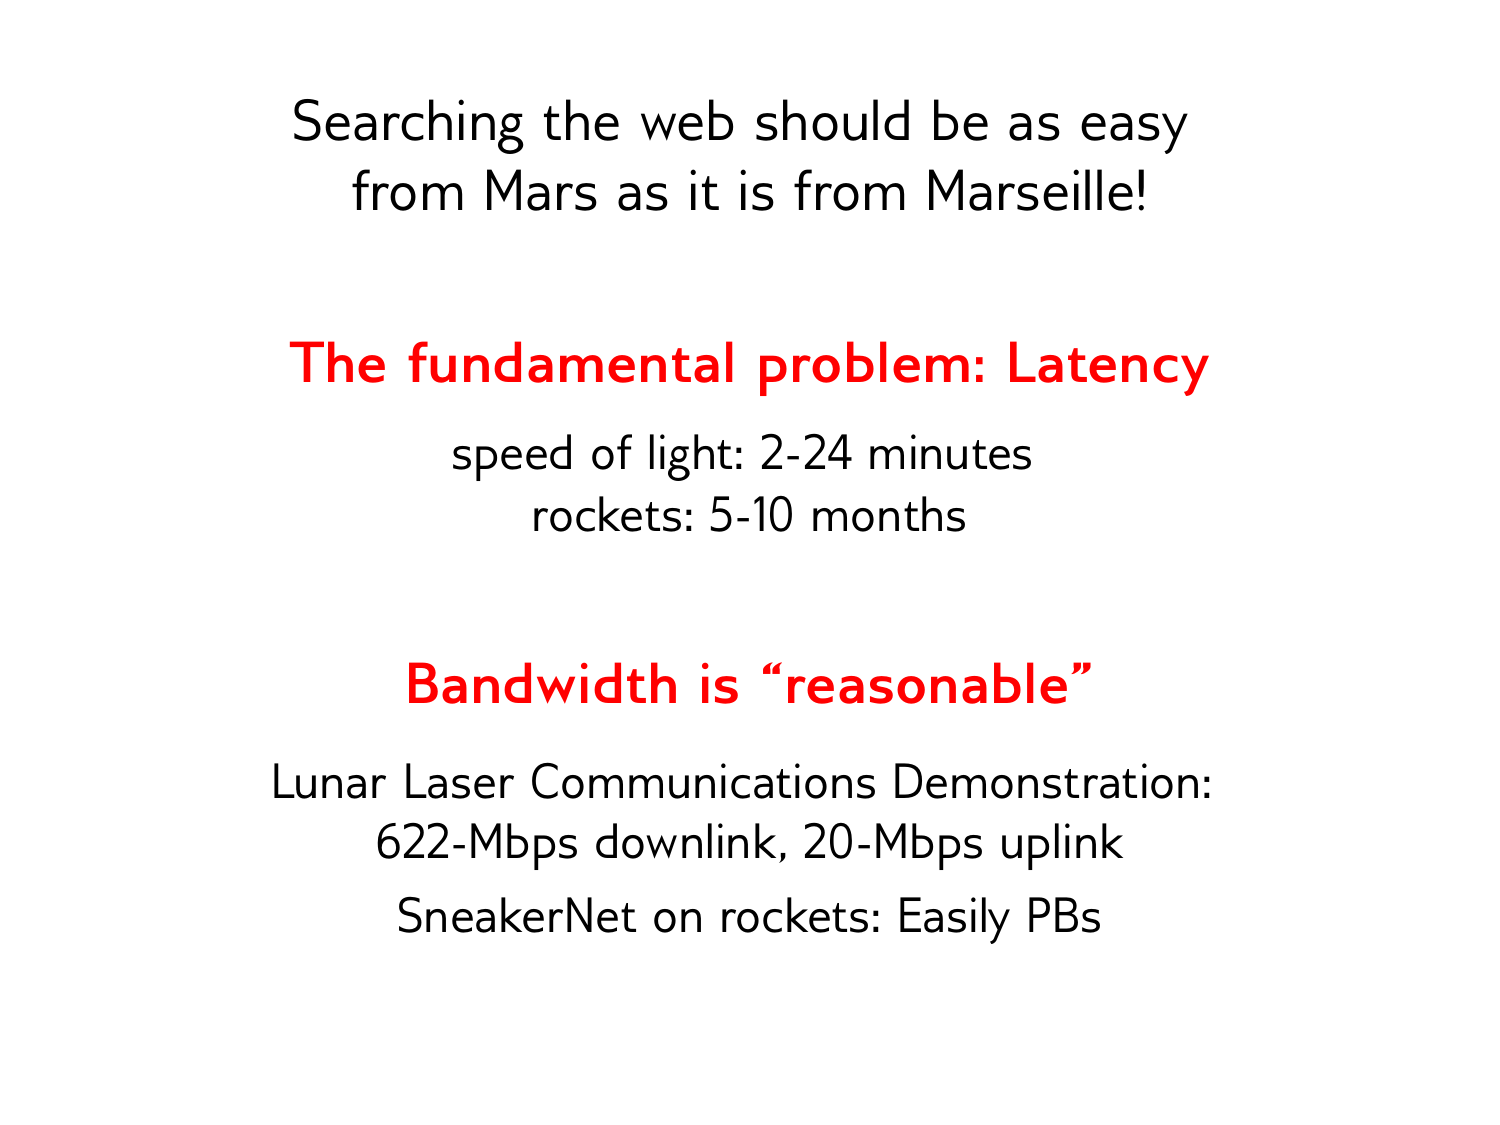

Searching the web should be as easy
from Mars as it is from Marseille!
The fundamental problem: Latency
speed of light: 2-24 minutes
rockets: 5-10 months
Bandwidth is “reasonable”
Lunar Laser Communications Demonstration:
622-Mbps downlink, 20-Mbps uplink
SneakerNet on rockets: Easily PBs